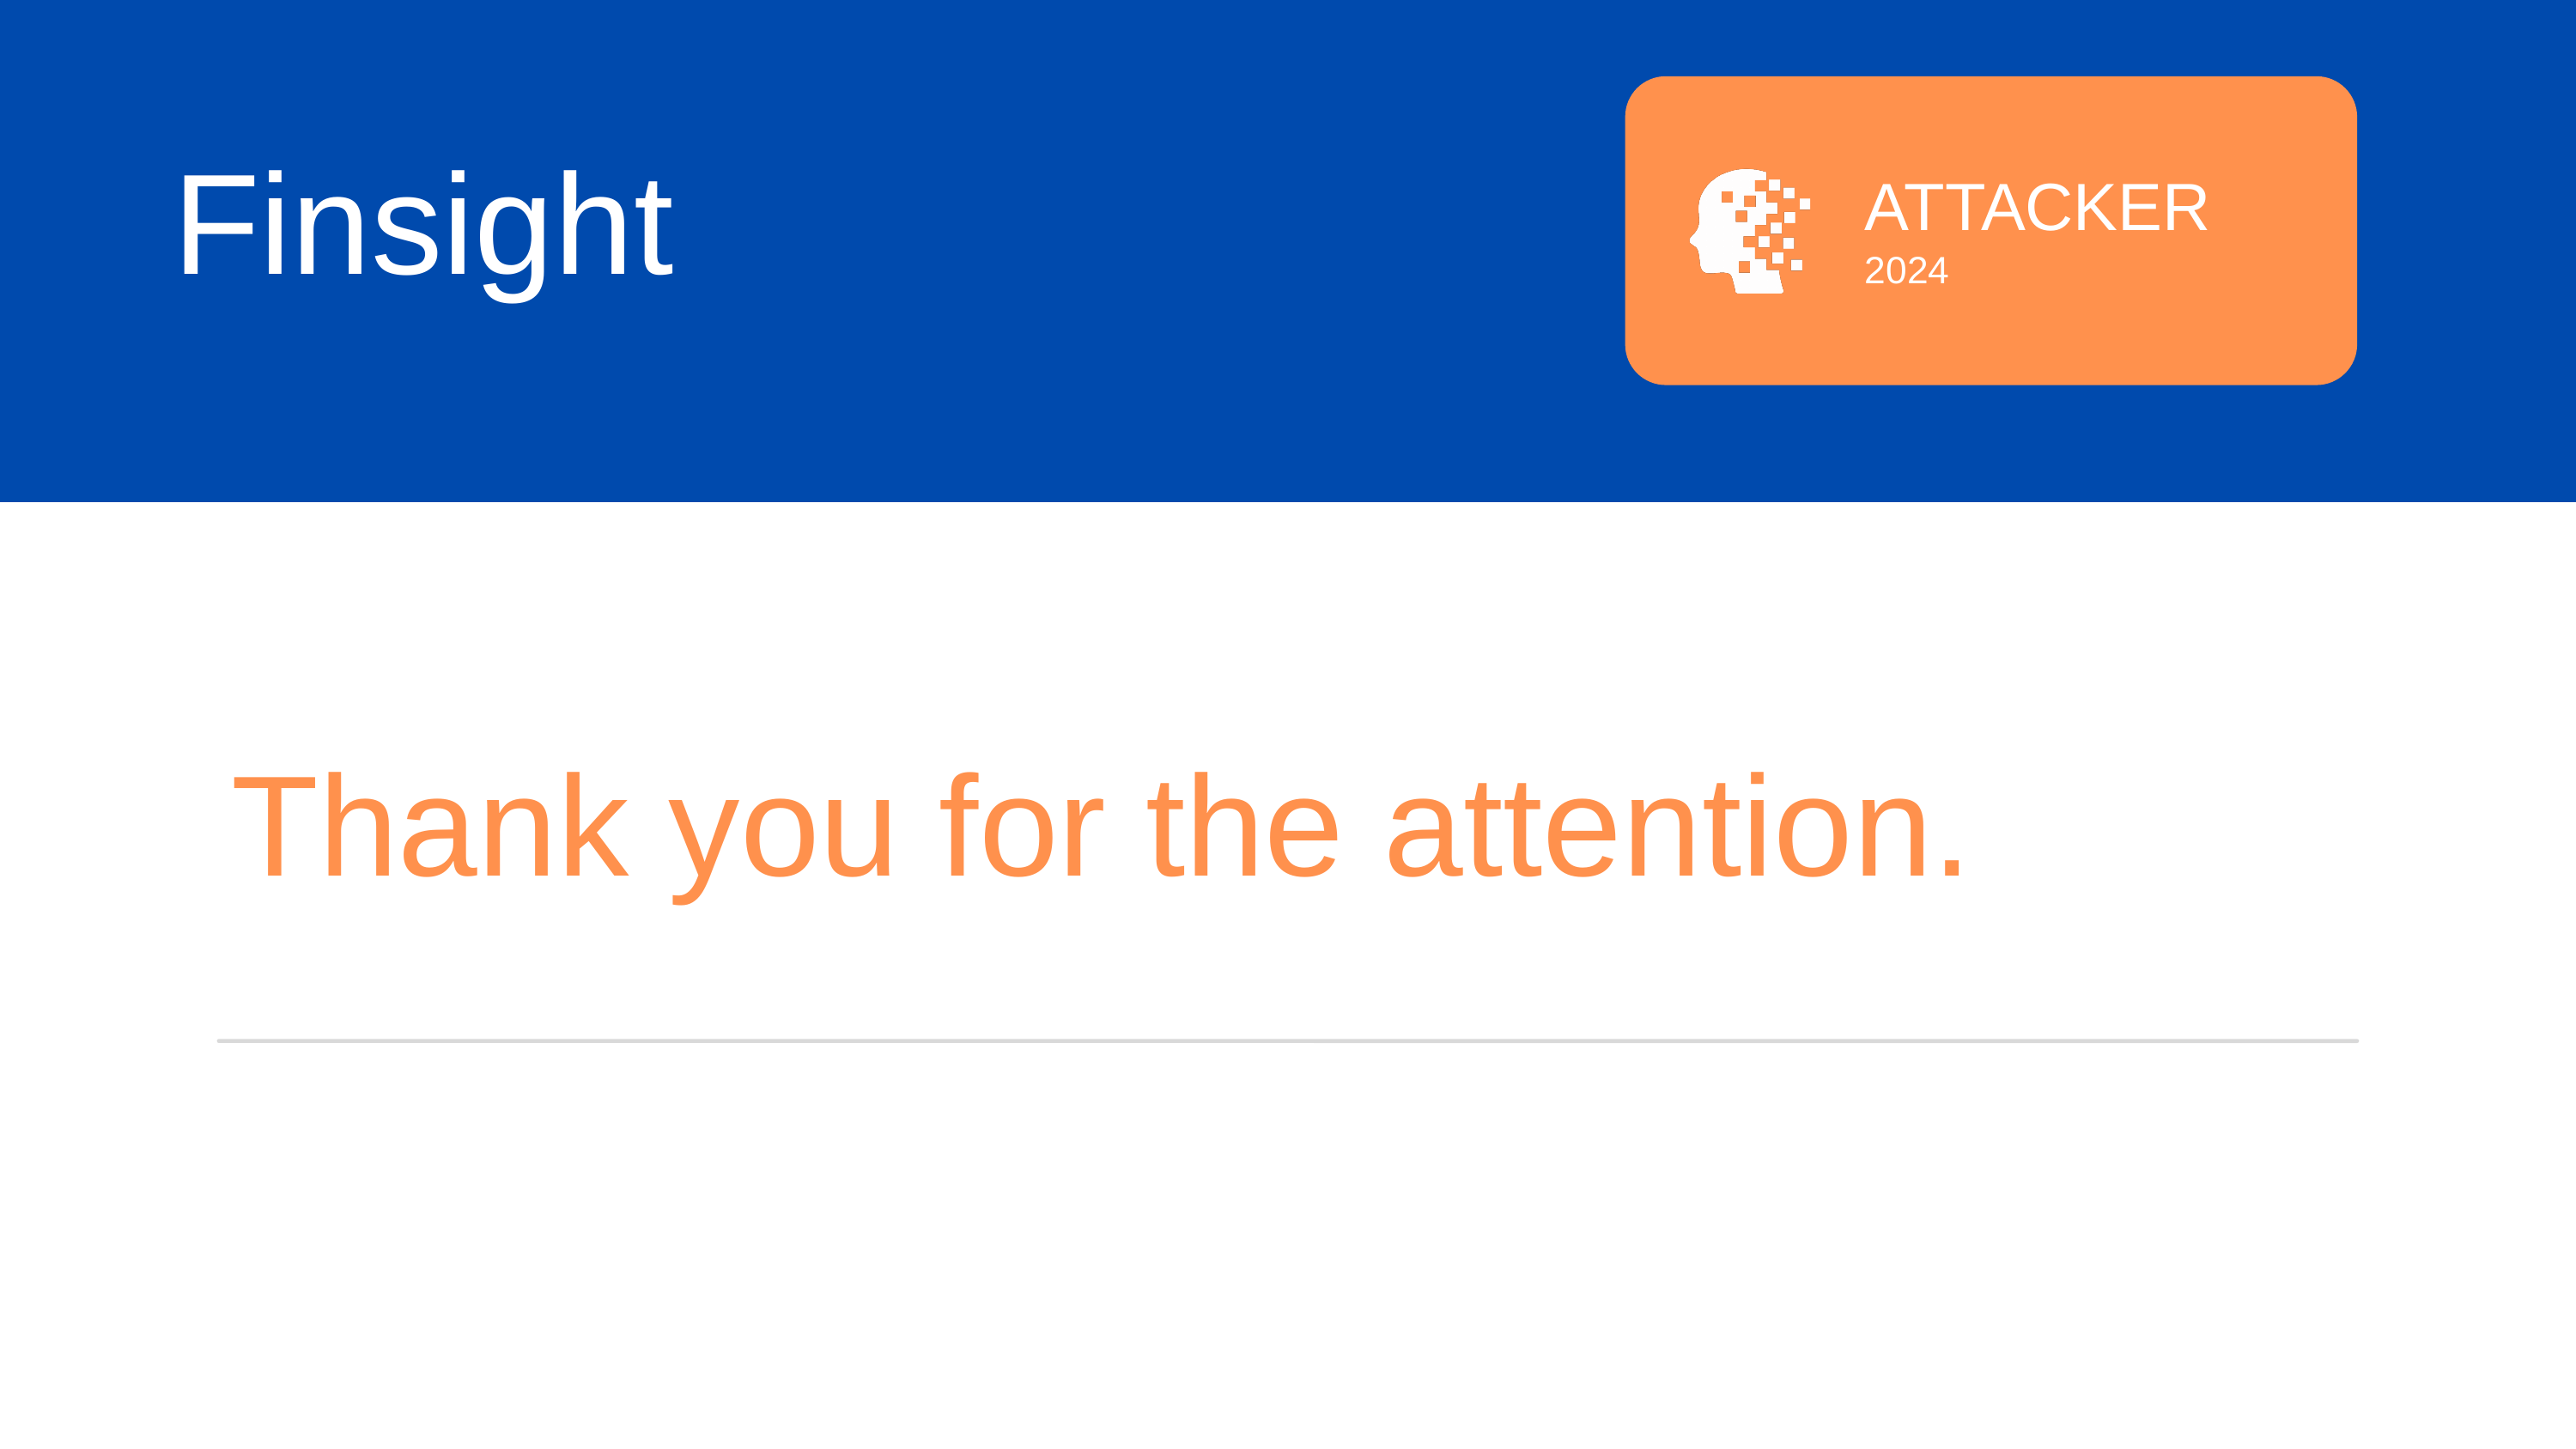

ATTACKER

2024
Finsight
Thank you for the attention.